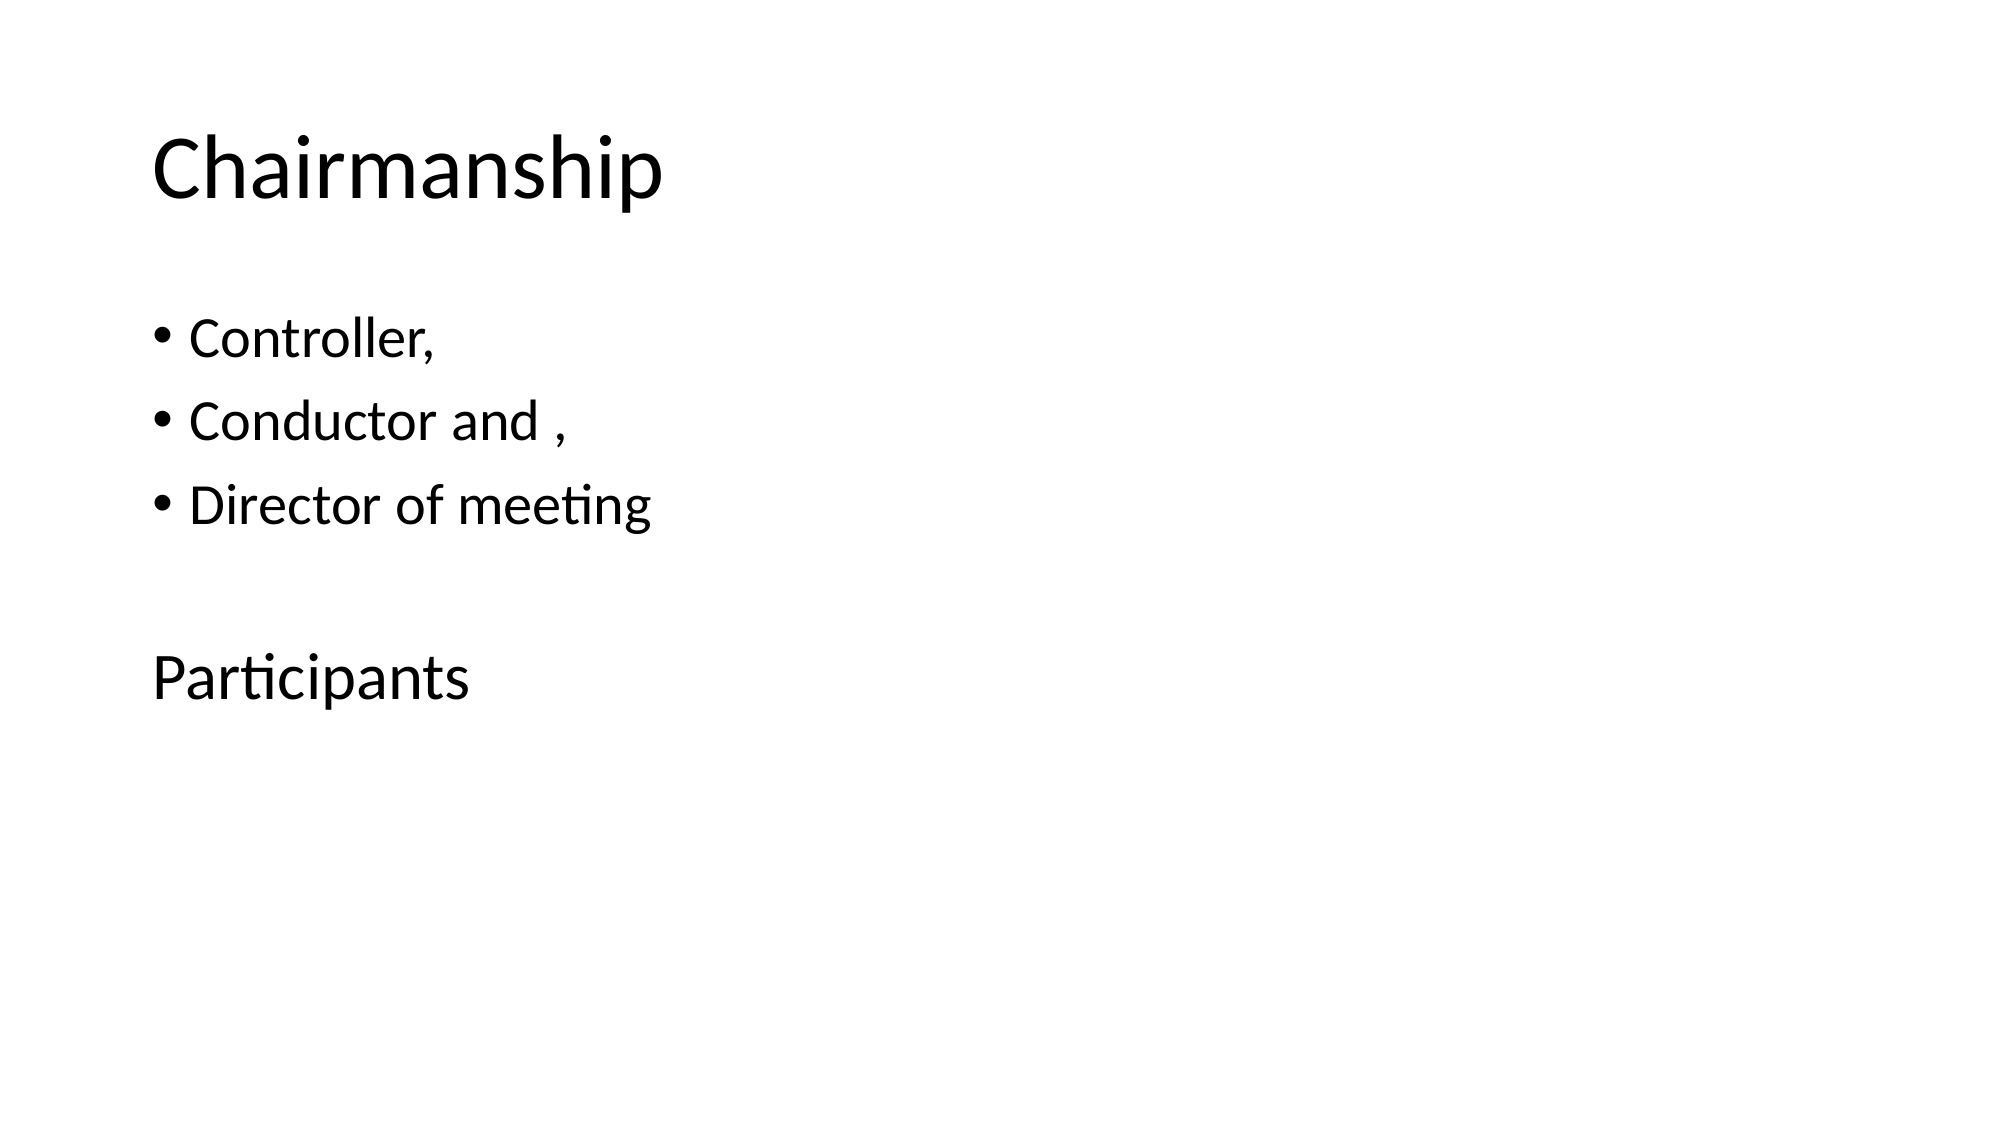

# Chairmanship
Controller,
Conductor and ,
Director of meeting

Participants